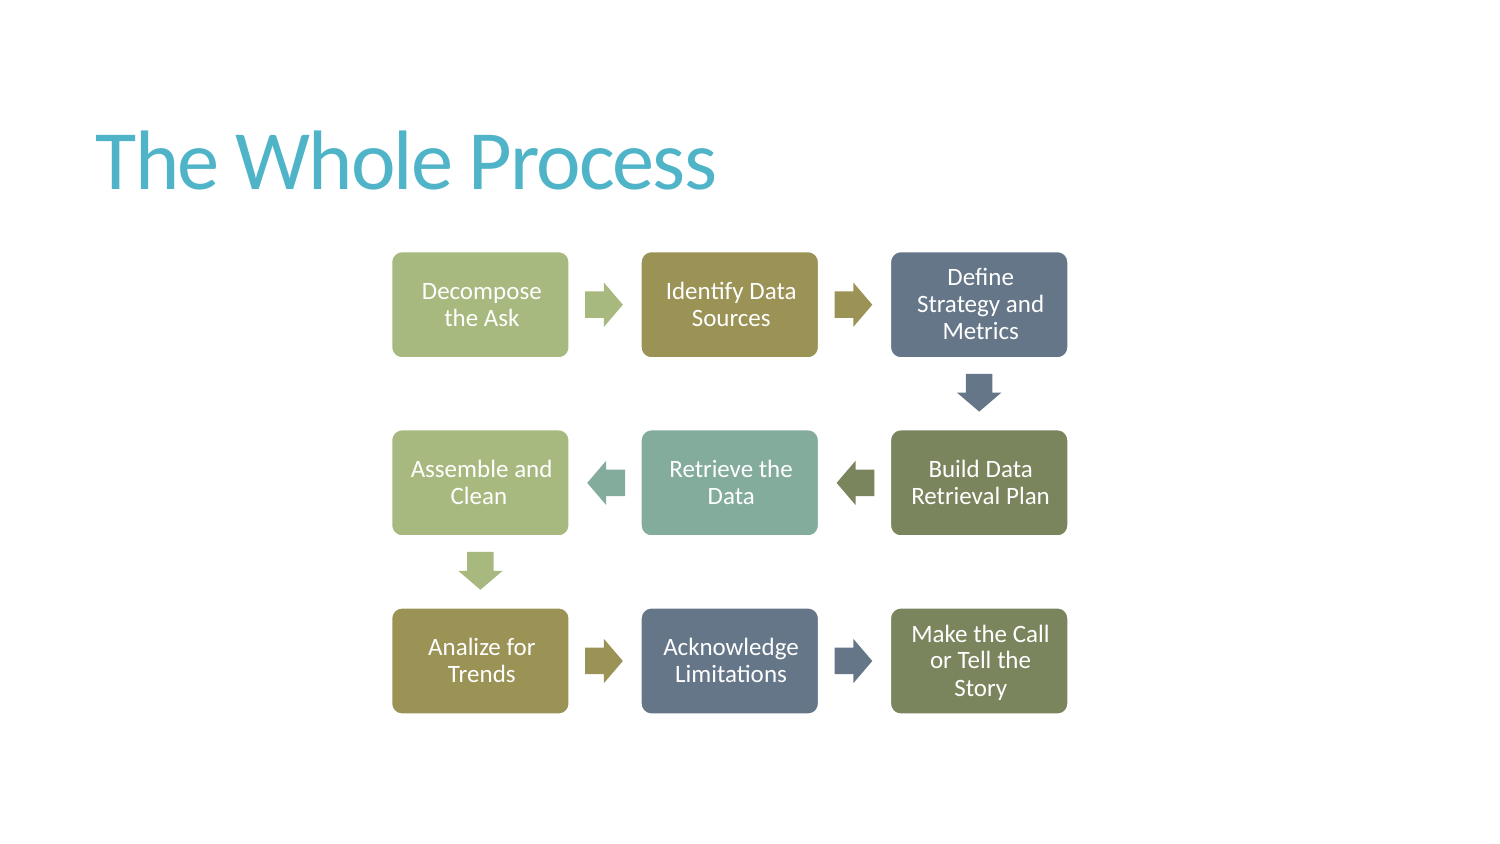

# The Whole Process
Decompose the Ask

Identify Data Sources

Define Strategy and Metrics

Build Data Retrieval Plan

Retrieve the Data

Assemble and Clean

Analize for Trends

Acknowledge Limitations

Make the Call or Tell the Story